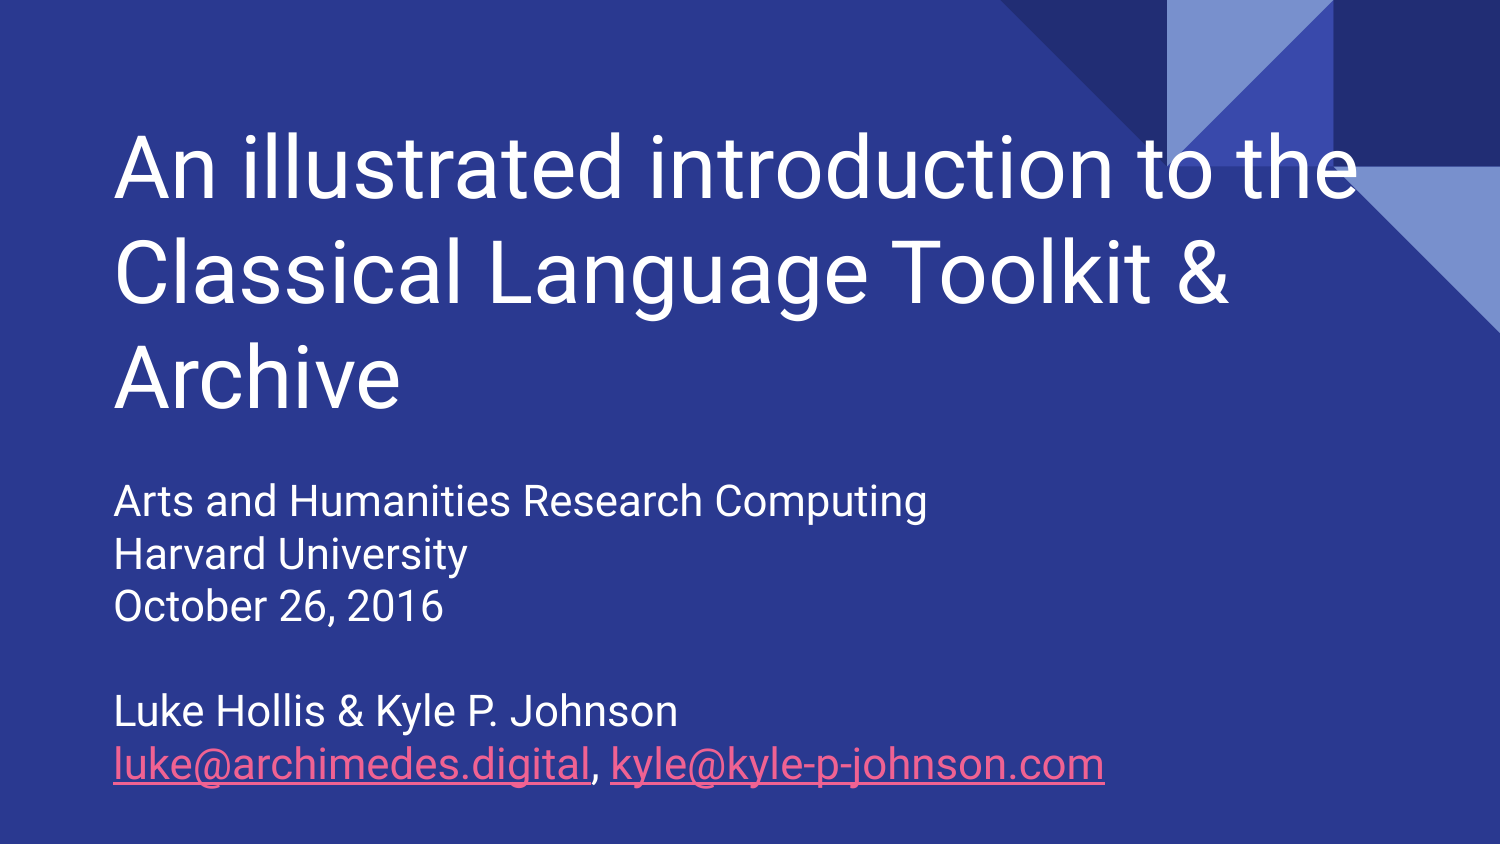

# An illustrated introduction to the Classical Language Toolkit & Archive
Arts and Humanities Research Computing
Harvard University
October 26, 2016

Luke Hollis & Kyle P. Johnson
luke@archimedes.digital, kyle@kyle-p-johnson.com